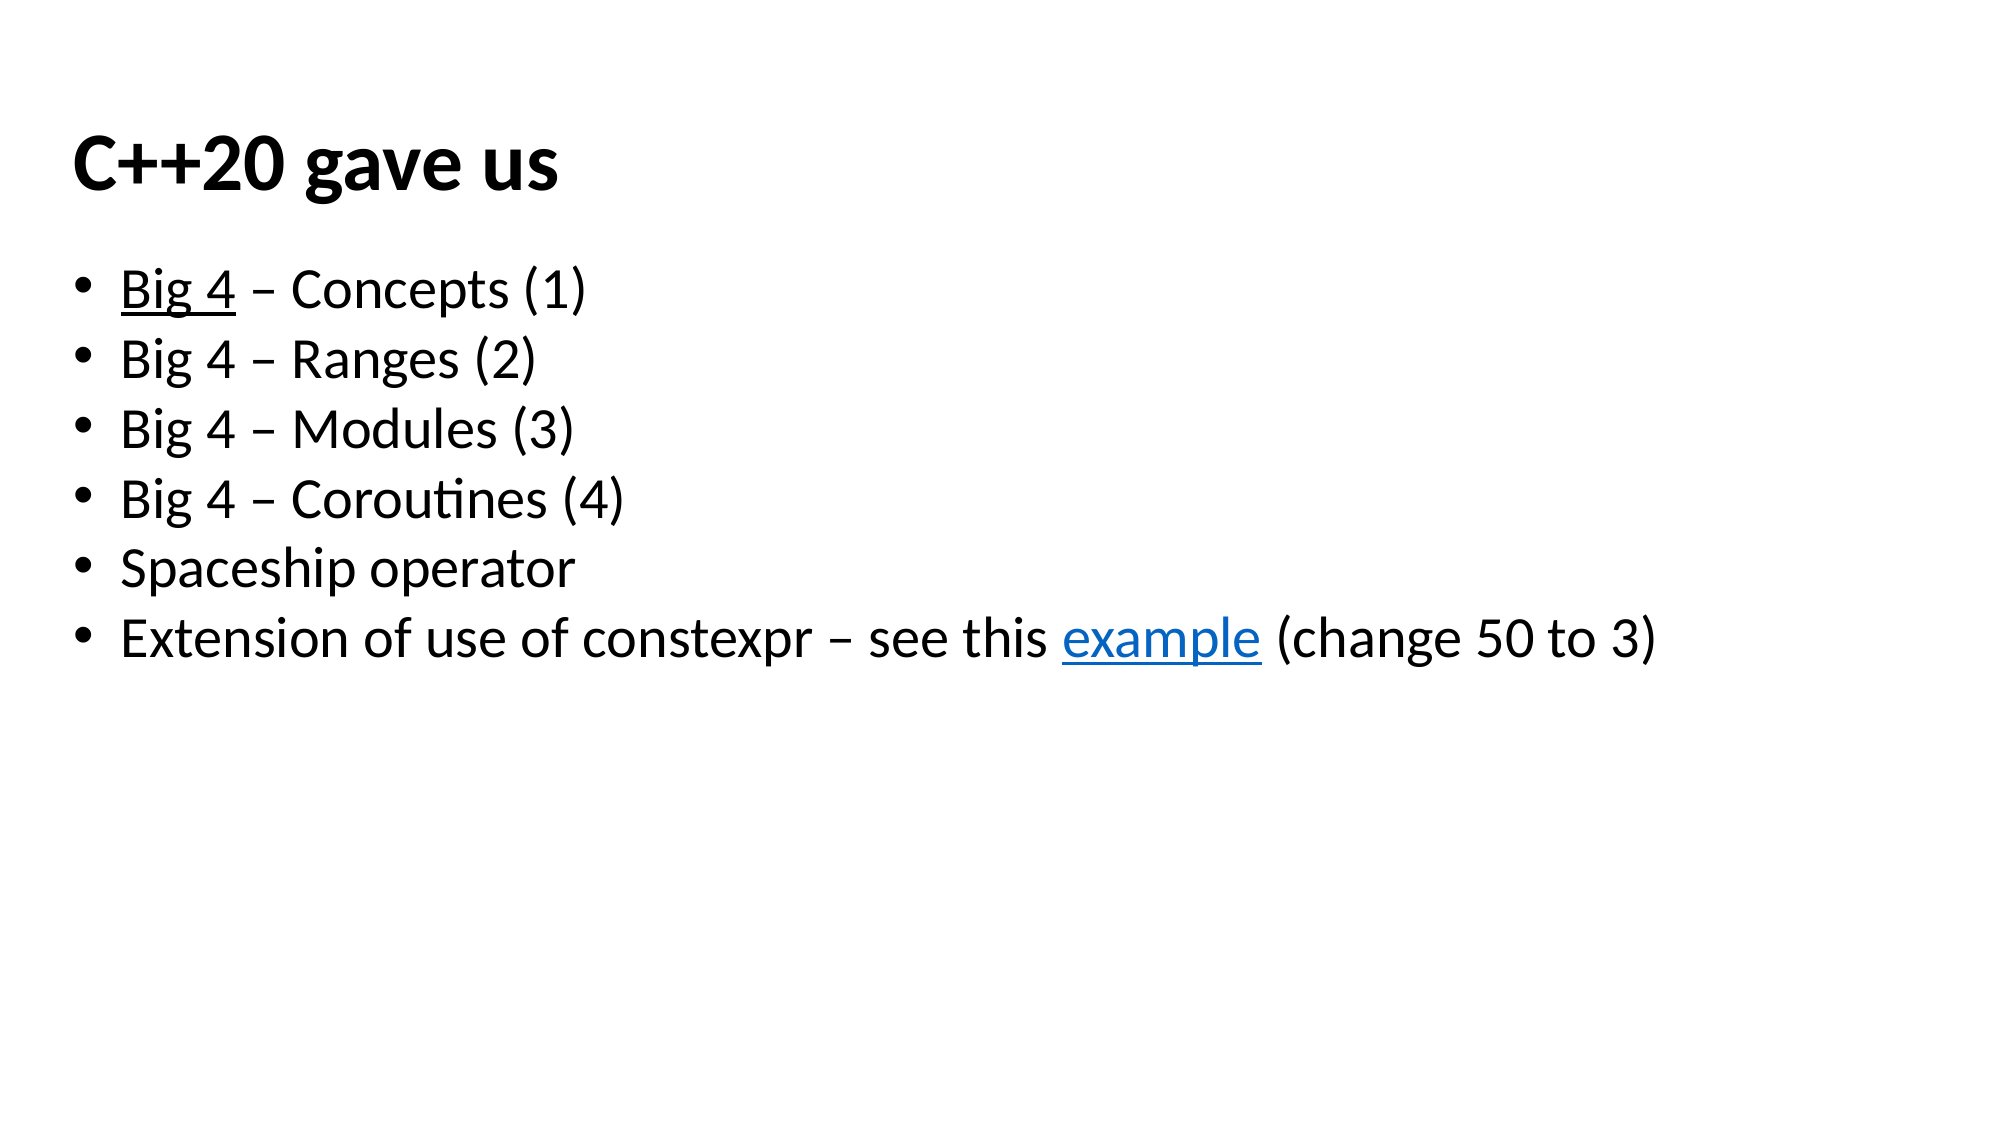

C++20 gave us
Big 4 – Concepts (1)
Big 4 – Ranges (2)
Big 4 – Modules (3)
Big 4 – Coroutines (4)
Spaceship operator
Extension of use of constexpr – see this example (change 50 to 3)